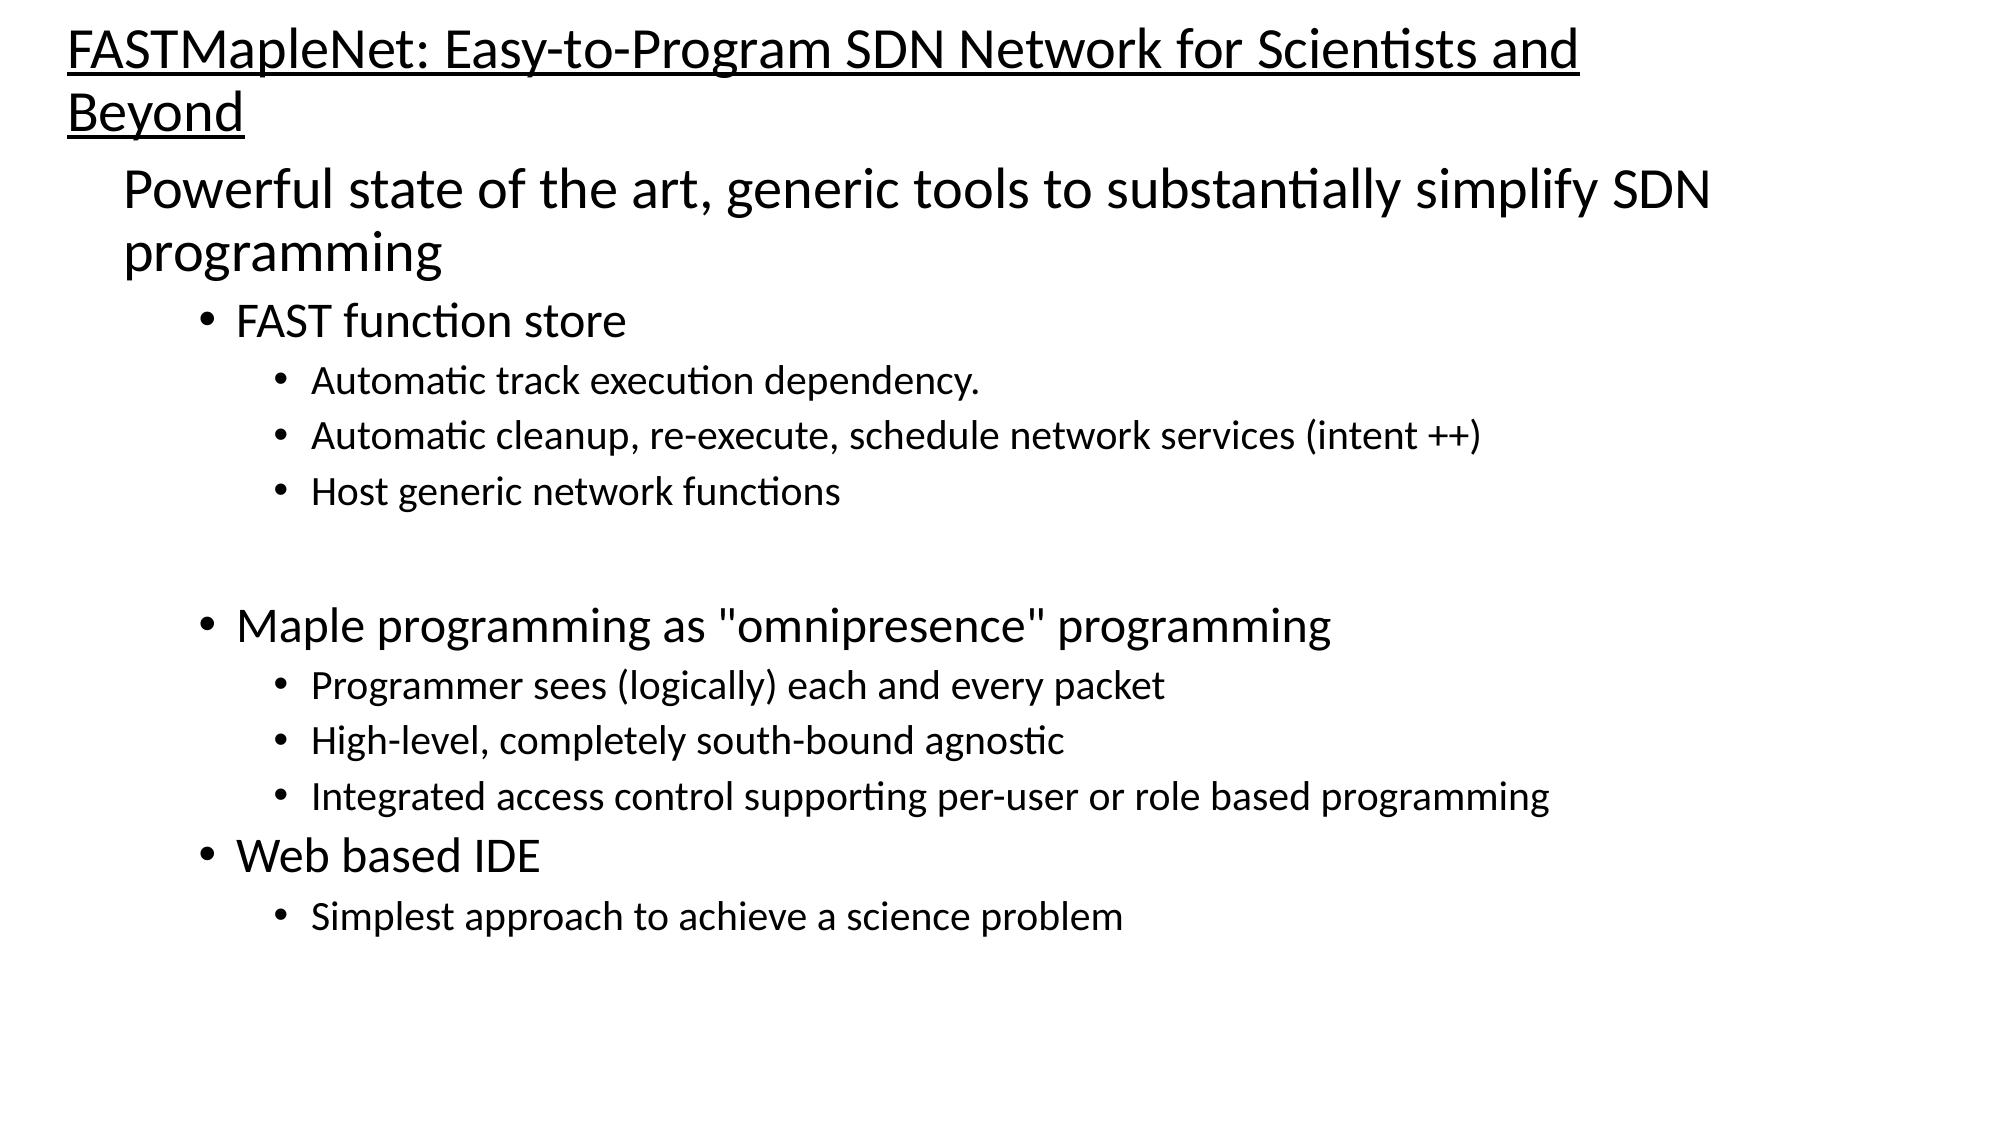

# FASTMapleNet: Easy-to-Program SDN Network for Scientists and Beyond
Powerful state of the art, generic tools to substantially simplify SDN programming
FAST function store
Automatic track execution dependency.
Automatic cleanup, re-execute, schedule network services (intent ++)
Host generic network functions

Maple programming as "omnipresence" programming
Programmer sees (logically) each and every packet
High-level, completely south-bound agnostic
Integrated access control supporting per-user or role based programming
Web based IDE
Simplest approach to achieve a science problem